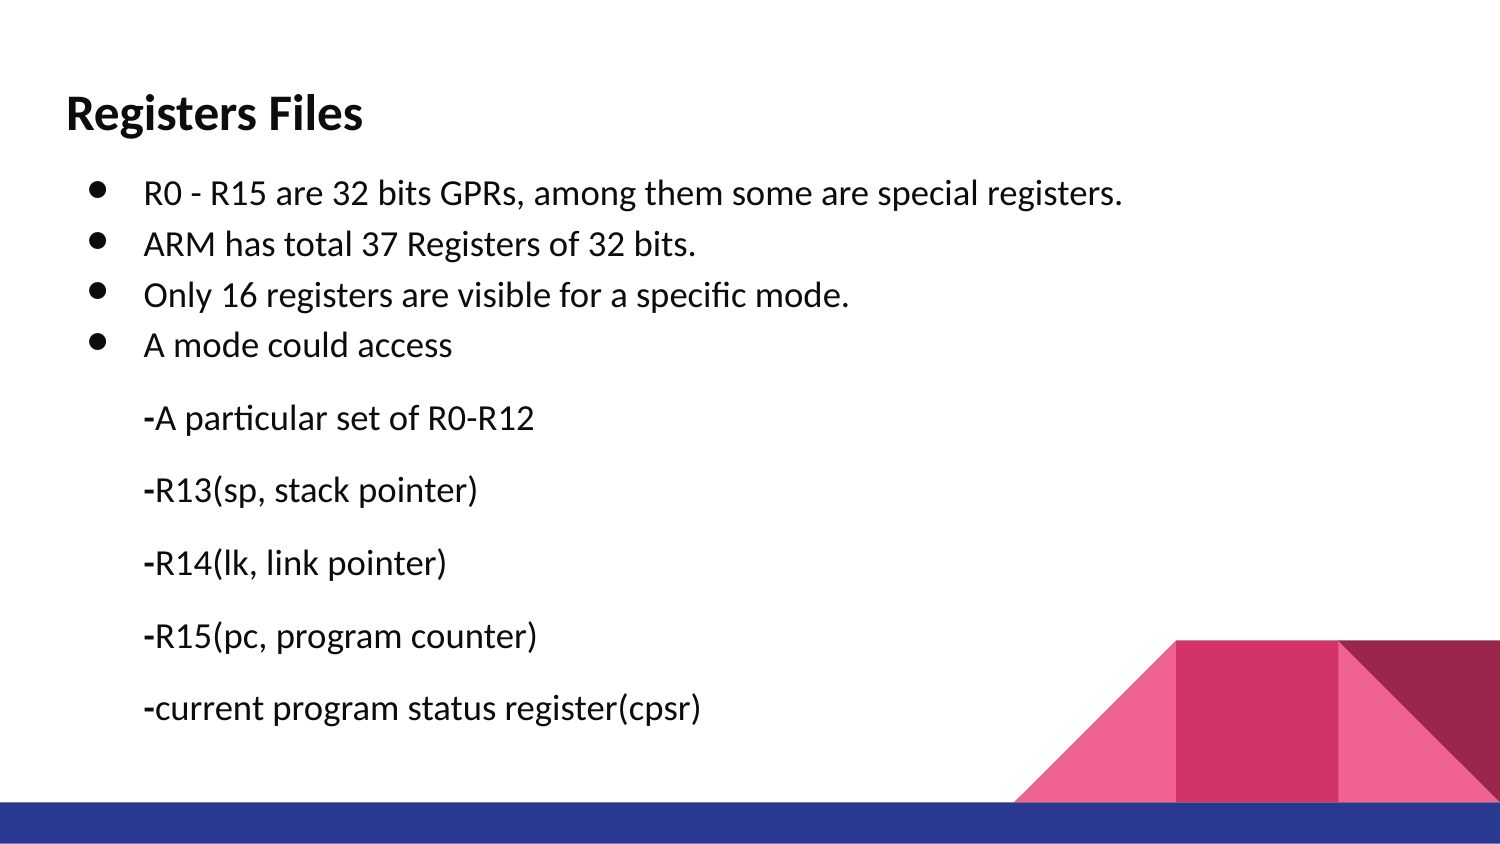

Registers Files
R0 - R15 are 32 bits GPRs, among them some are special registers.
ARM has total 37 Registers of 32 bits.
Only 16 registers are visible for a specific mode.
A mode could access
-A particular set of R0-R12
-R13(sp, stack pointer)
-R14(lk, link pointer)
-R15(pc, program counter)
-current program status register(cpsr)